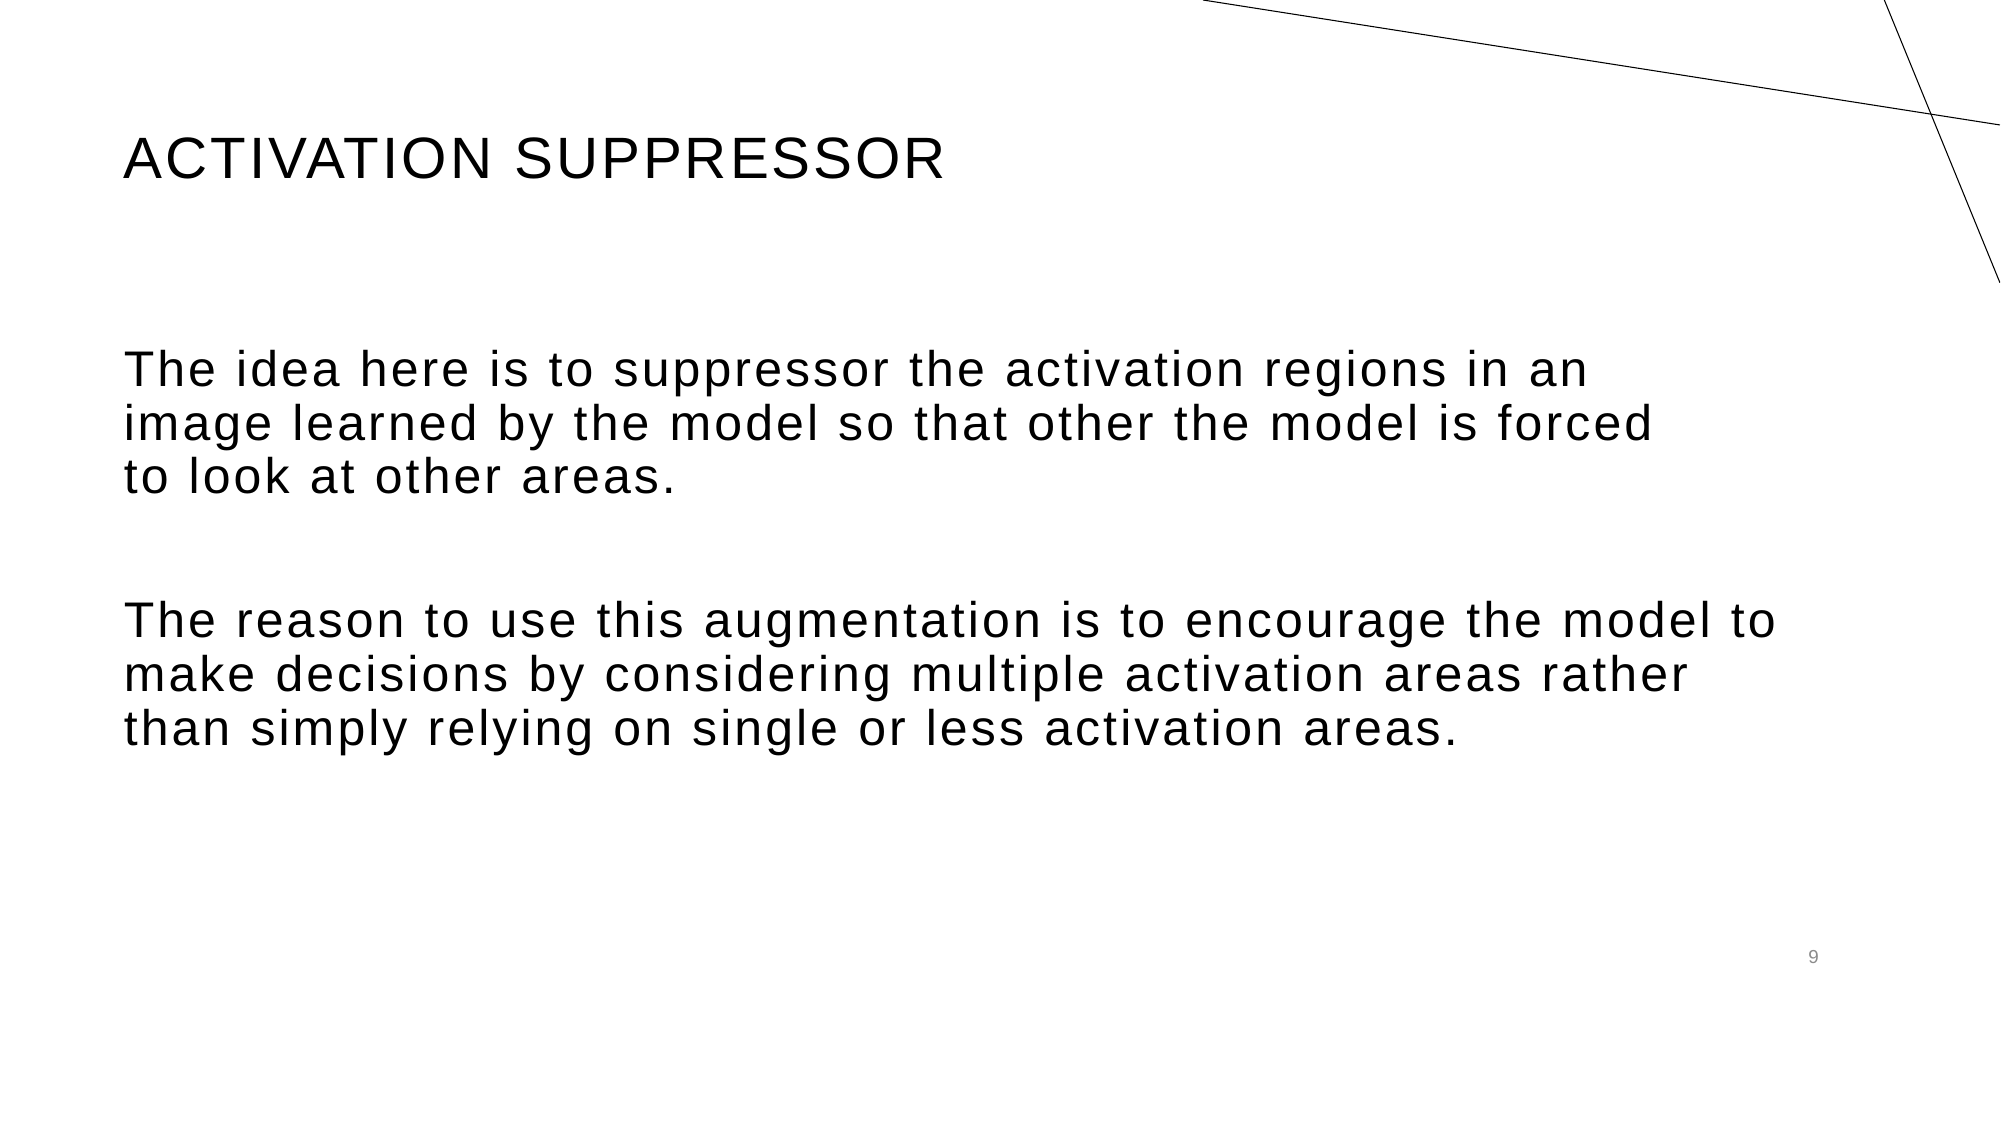

# ACTIVATION Suppressor
The idea here is to suppressor the activation regions in an image learned by the model so that other the model is forced to look at other areas.
The reason to use this augmentation is to encourage the model to make decisions by considering multiple activation areas rather than simply relying on single or less activation areas.
9